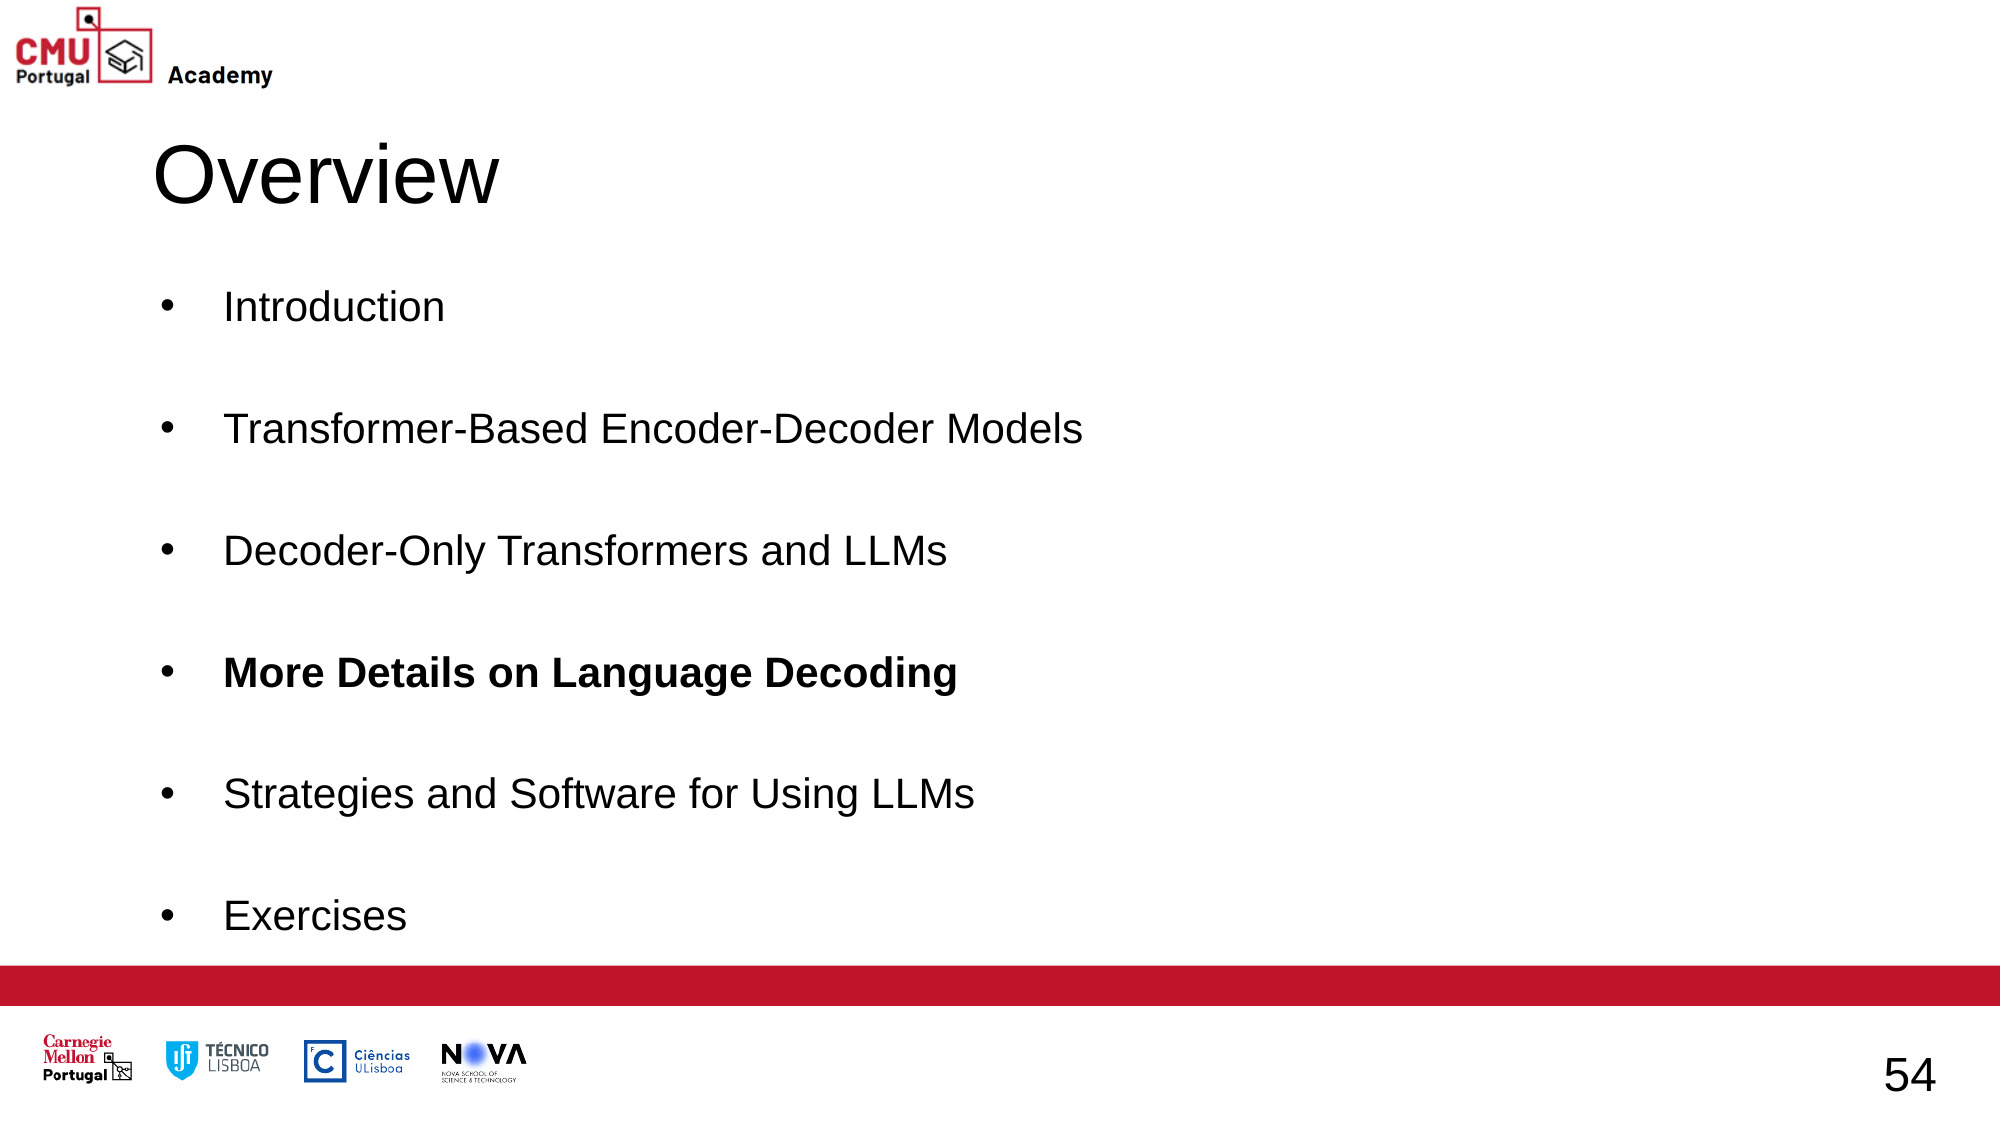

# Overview
Introduction

Transformer-Based Encoder-Decoder Models

Decoder-Only Transformers and LLMs

More Details on Language Decoding

Strategies and Software for Using LLMs

Exercises
54